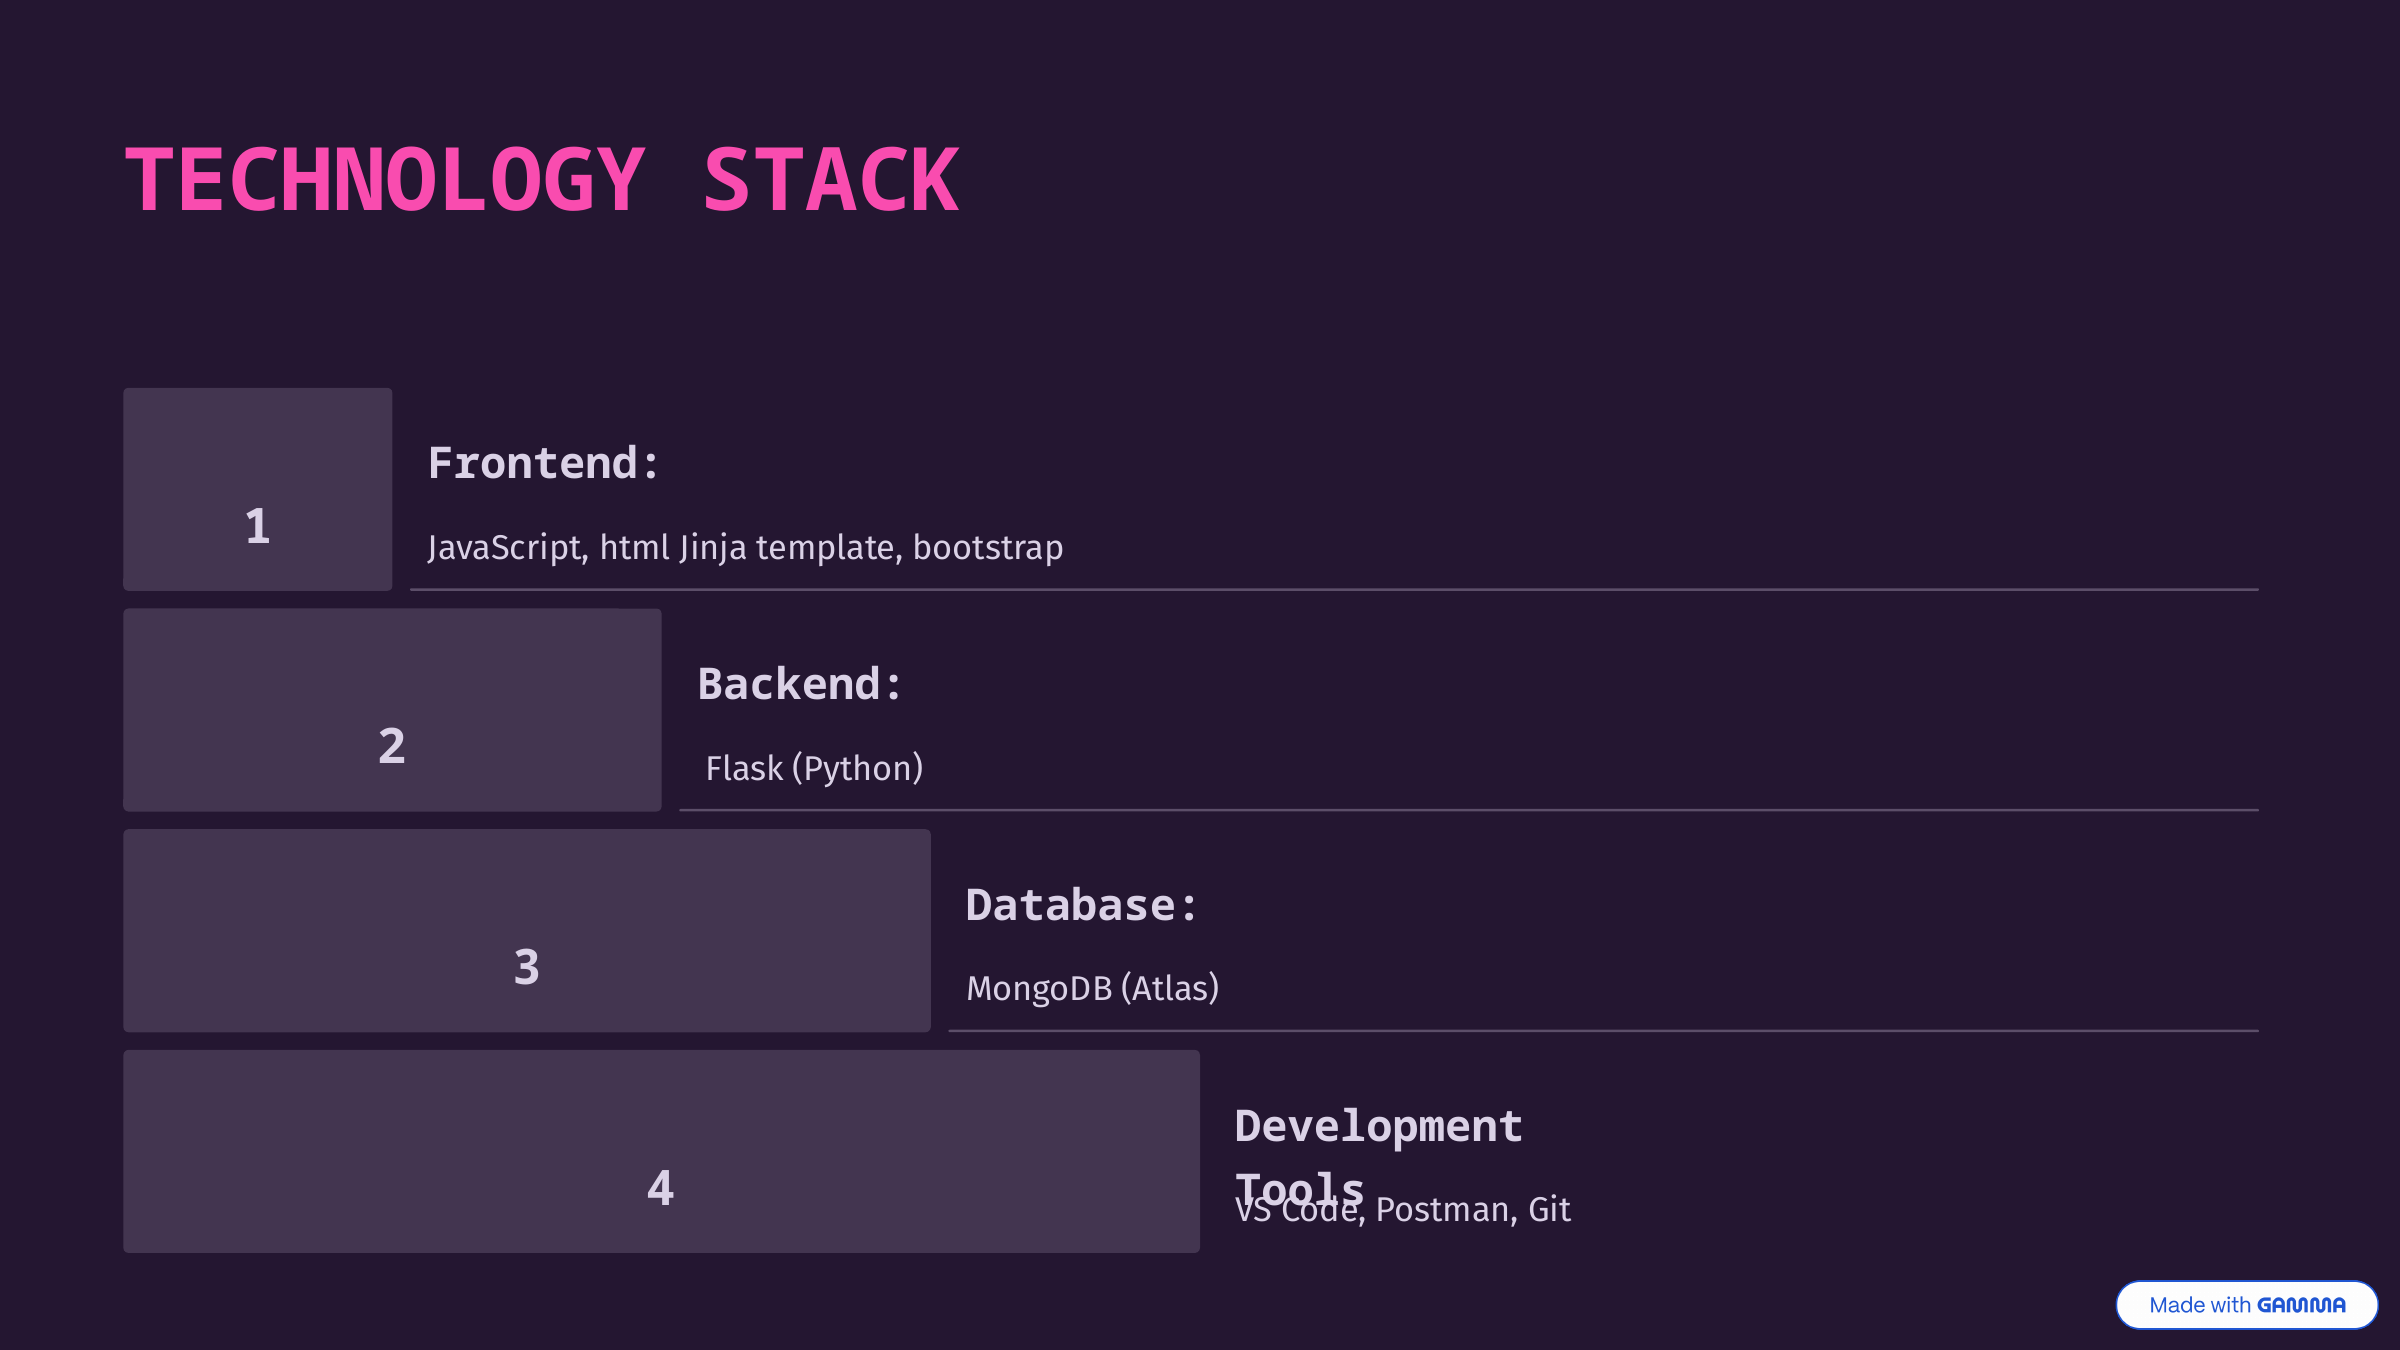

TECHNOLOGY STACK

Frontend:
1
JavaScript, html Jinja template, bootstrap

Backend:
2
 Flask (Python)

Database:
3
MongoDB (Atlas)

Development Tools
4
VS Code, Postman, Git